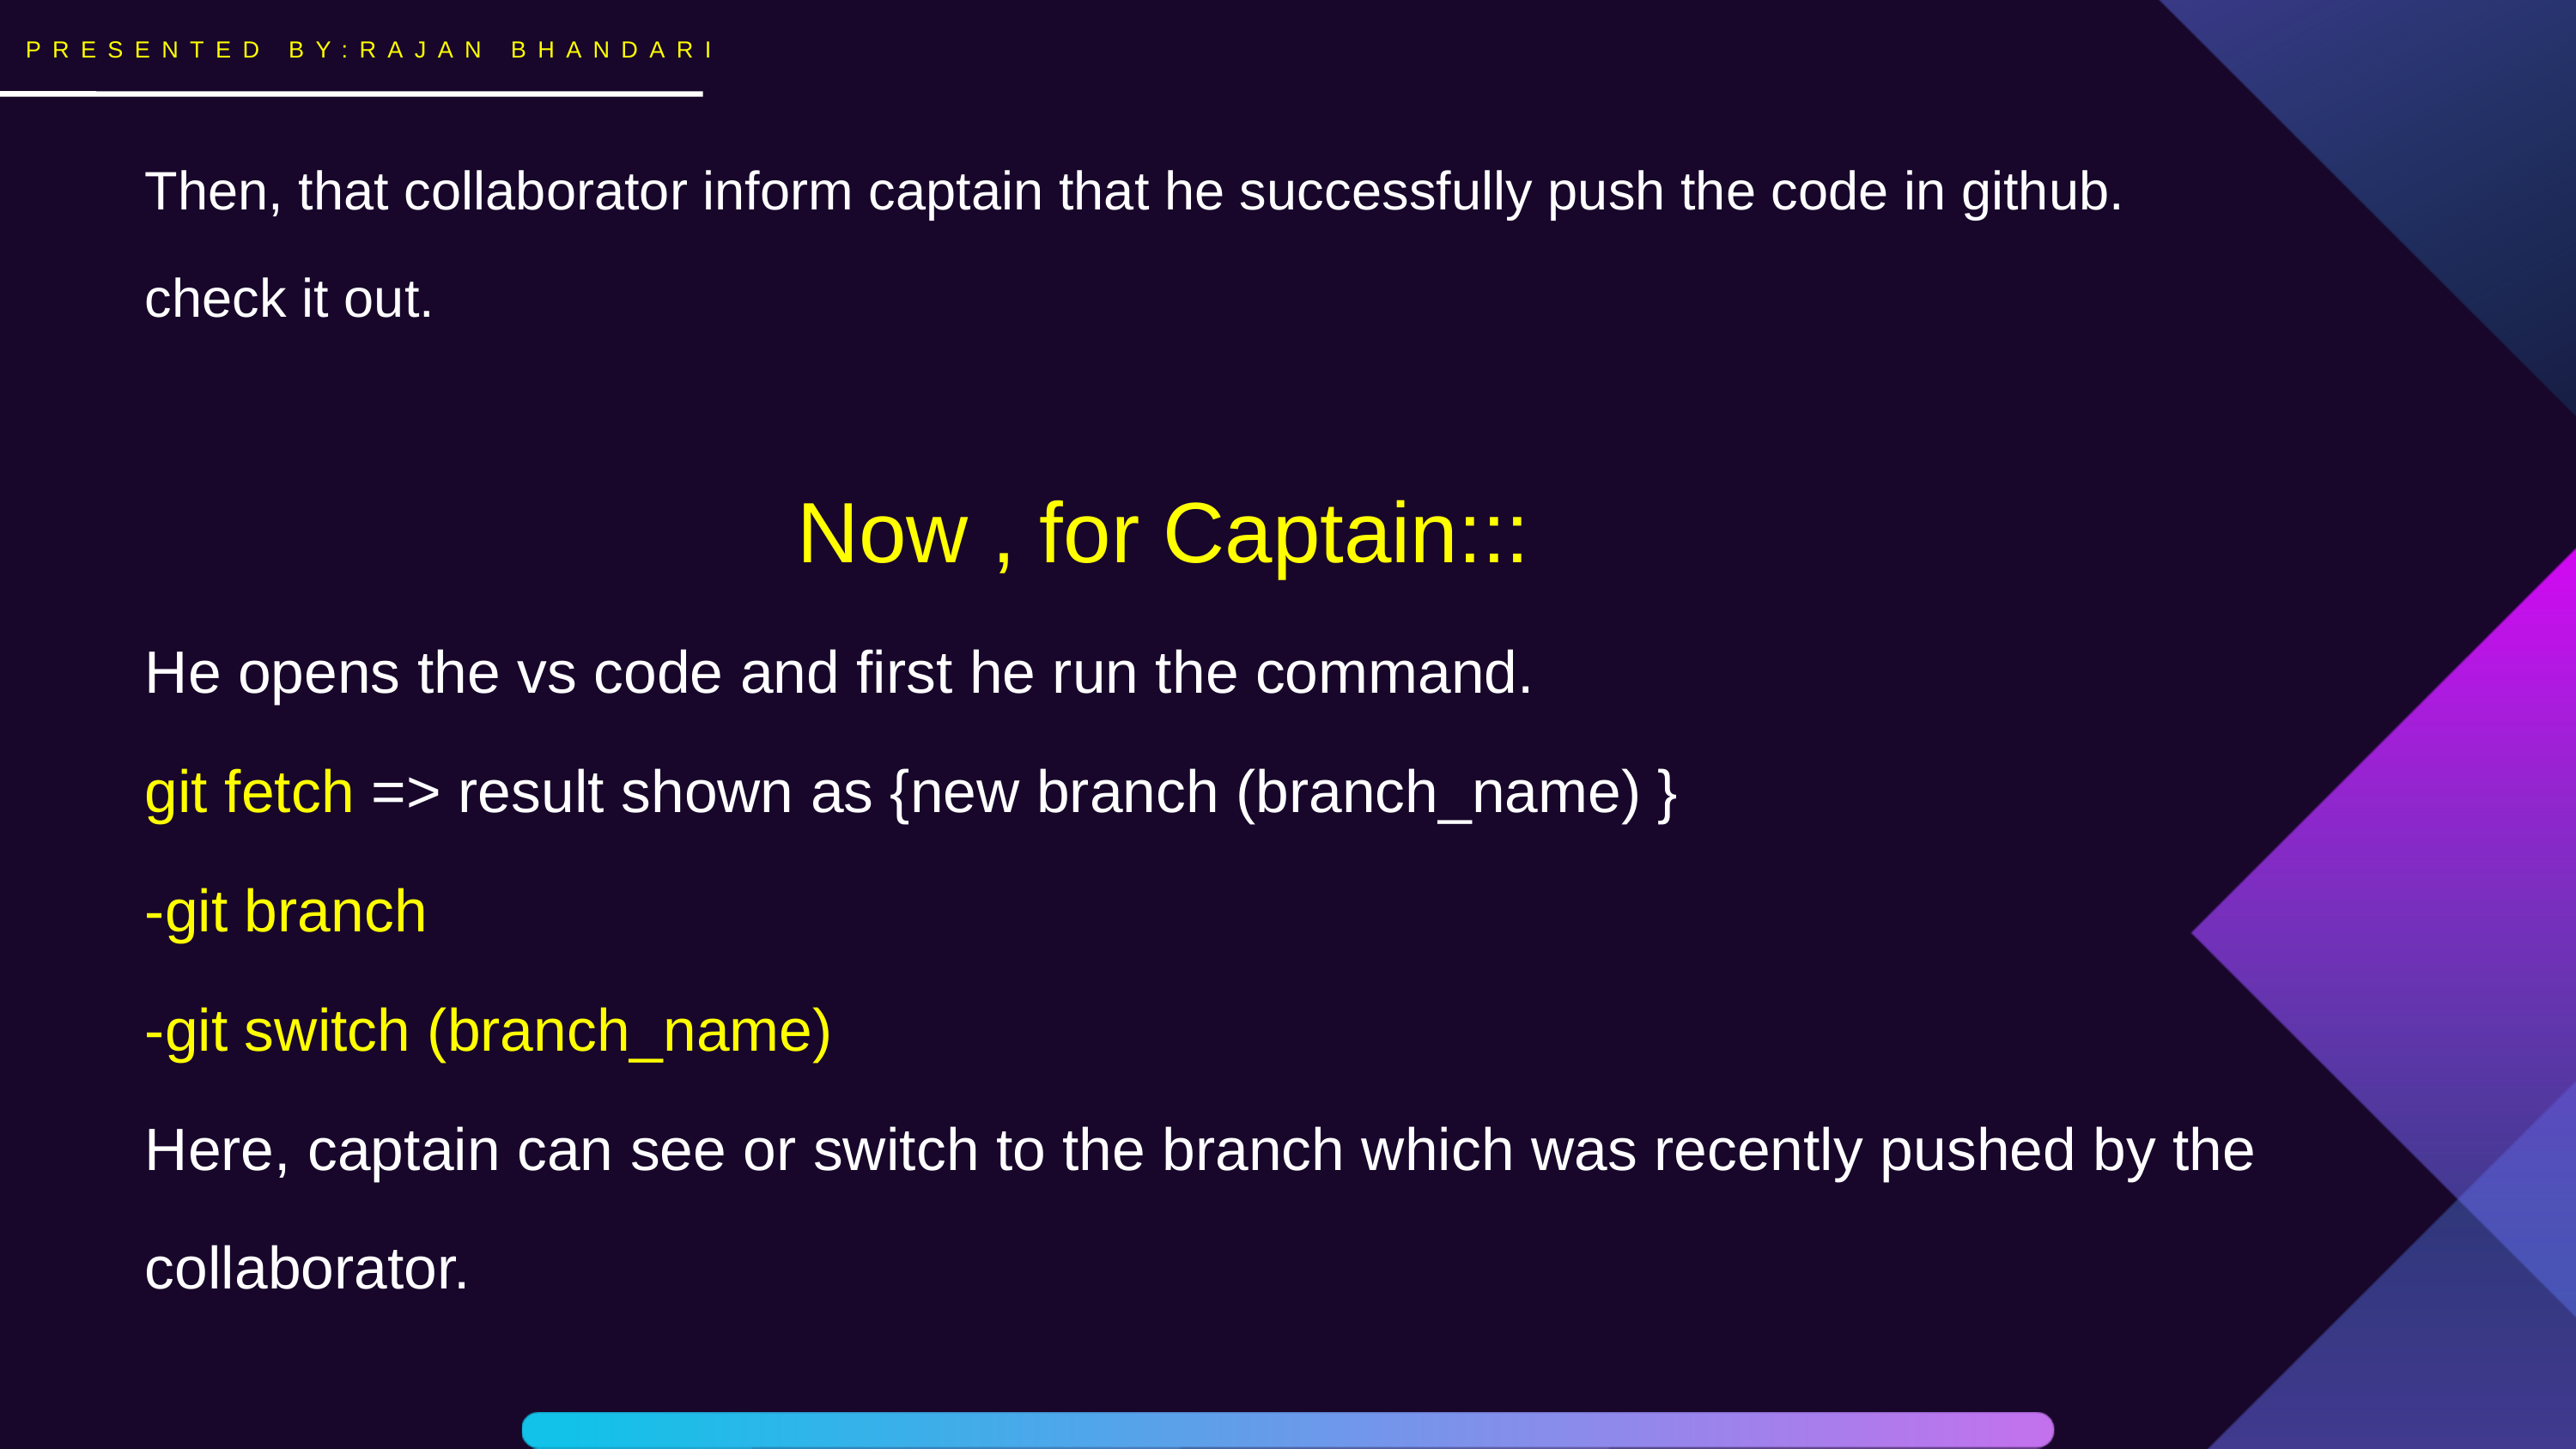

PRESENTED BY:RAJAN BHANDARI

Then, that collaborator inform captain that he successfully push the code in github. check it out.

Now , for Captain:::
He opens the vs code and first he run the command.
git fetch => result shown as {new branch (branch_name) }
-git branch
-git switch (branch_name)
Here, captain can see or switch to the branch which was recently pushed by the collaborator.